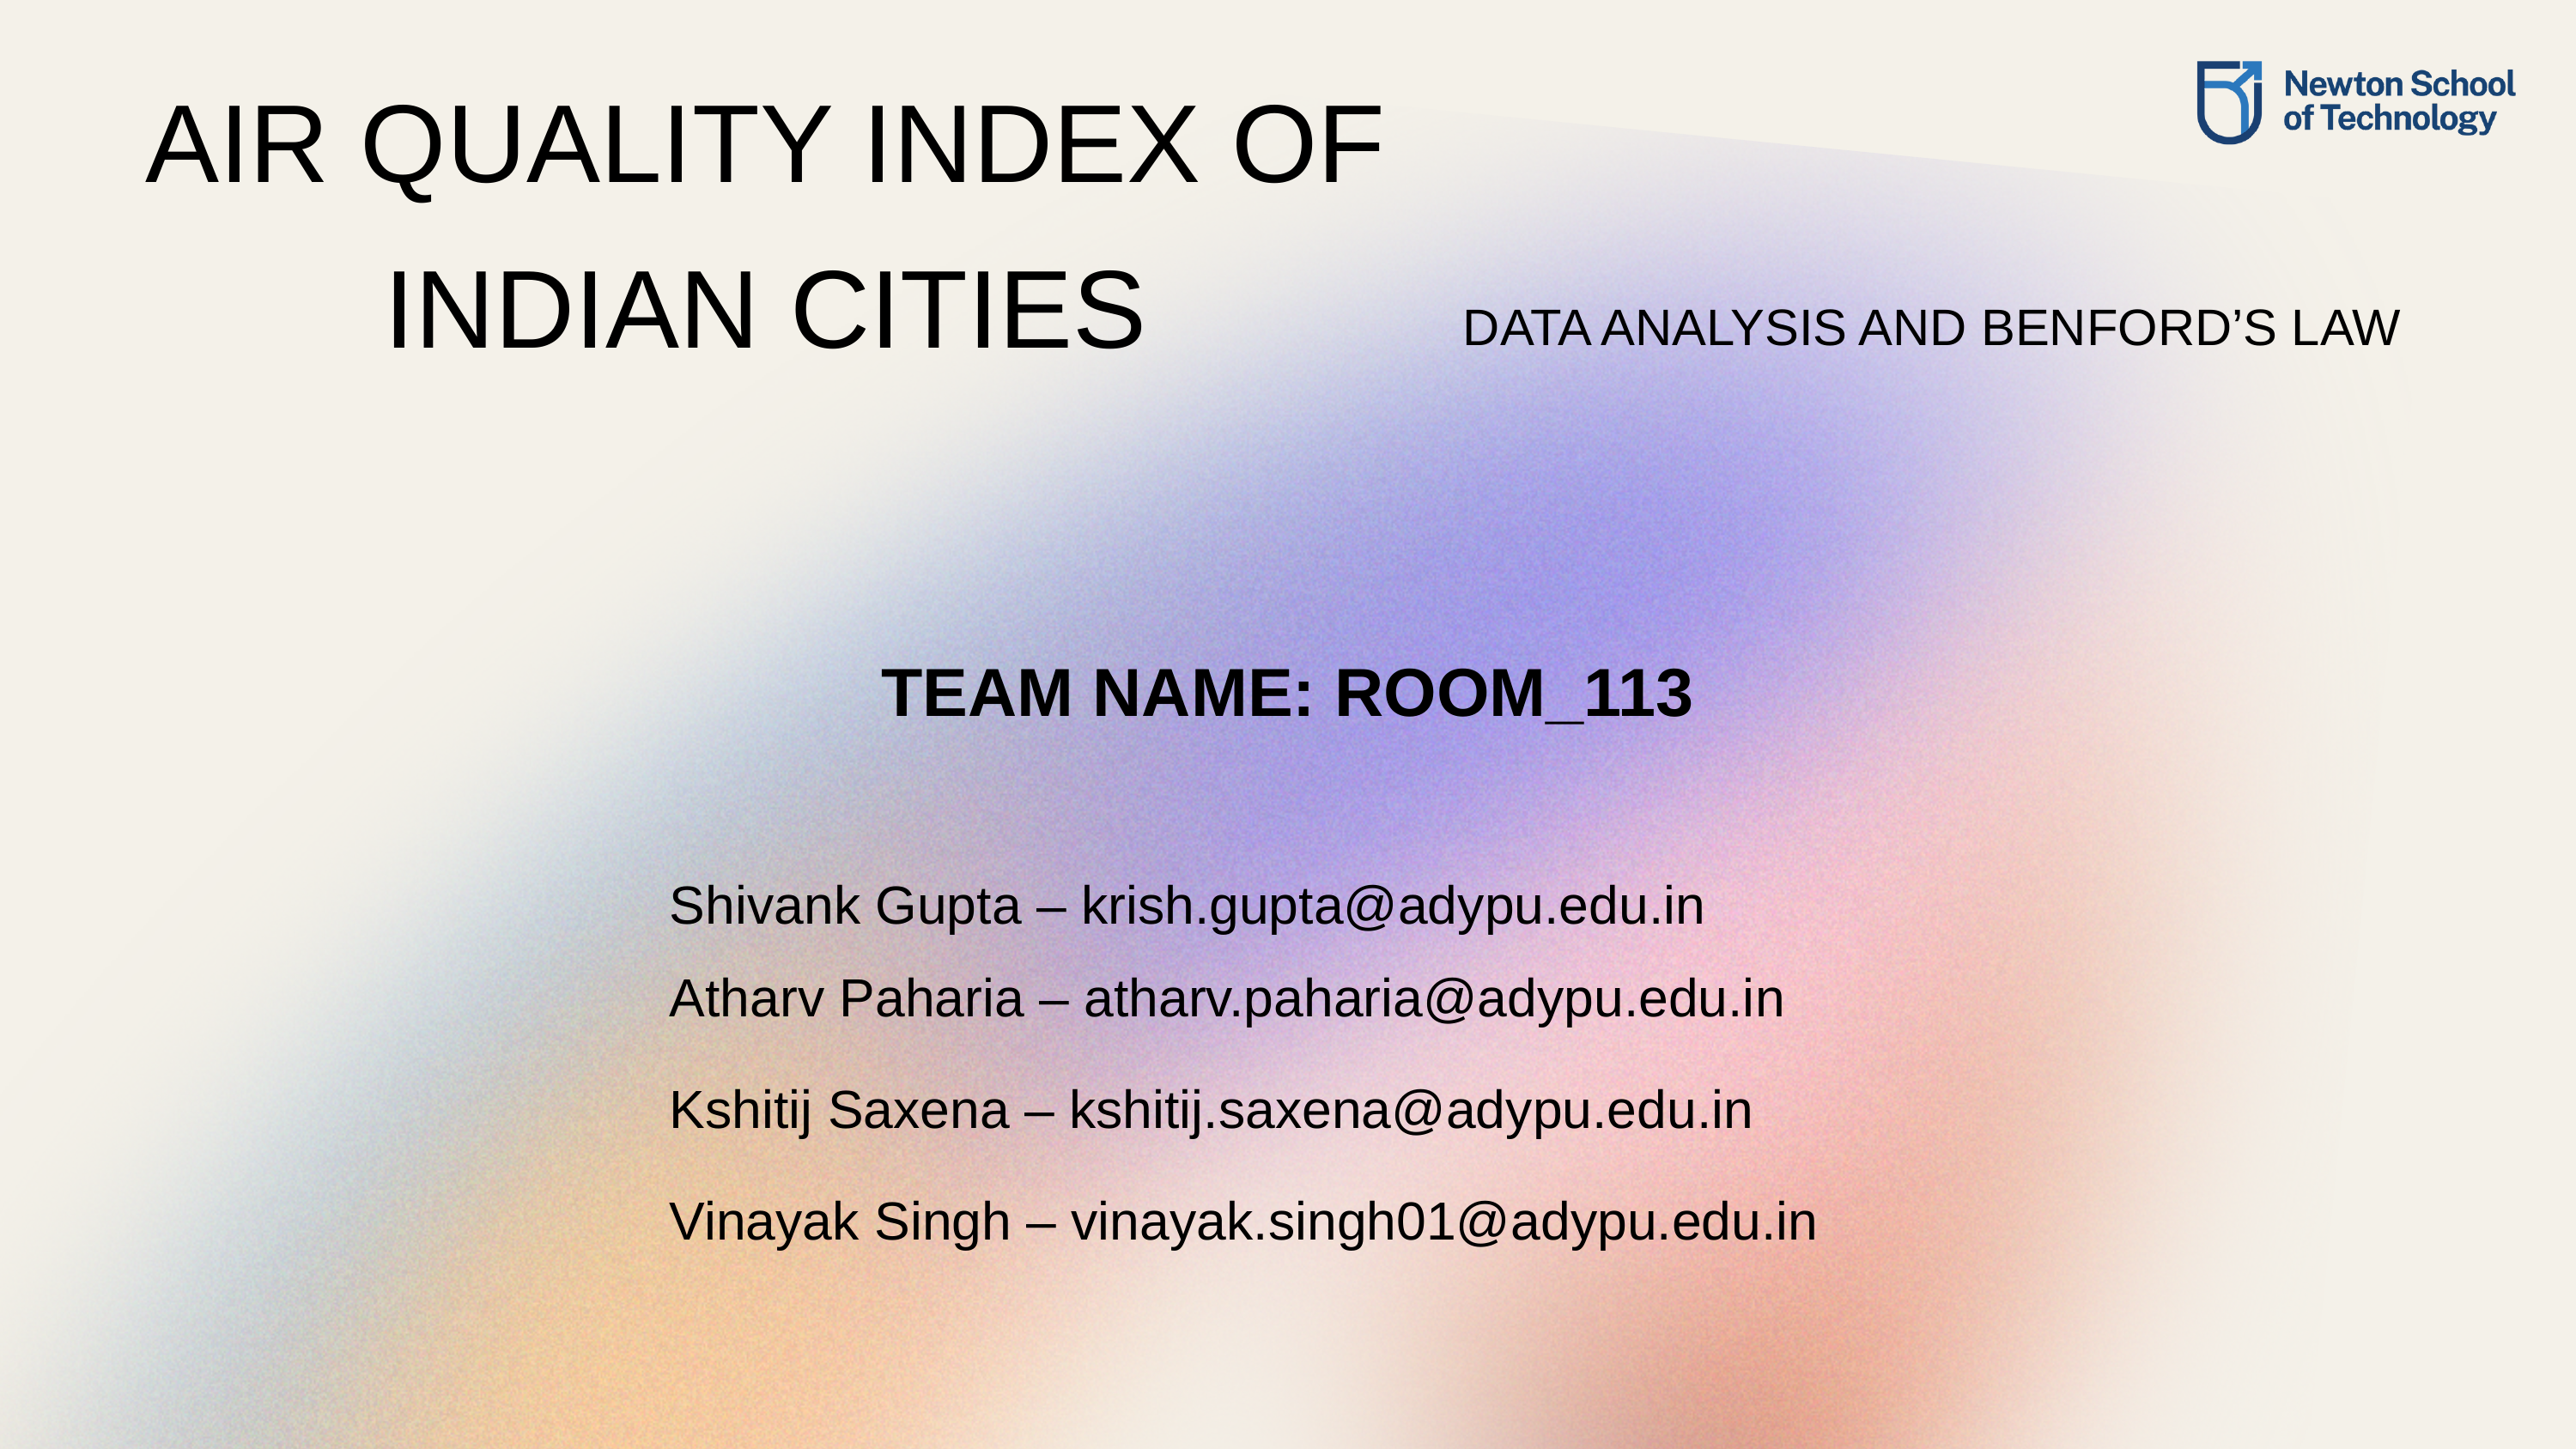

AIR QUALITY INDEX OF INDIAN CITIES

DATA ANALYSIS AND BENFORD’S LAW
TEAM NAME: ROOM_113
Shivank Gupta – krish.gupta@adypu.edu.in

Atharv Paharia – atharv.paharia@adypu.edu.in

Kshitij Saxena – kshitij.saxena@adypu.edu.in

Vinayak Singh – vinayak.singh01@adypu.edu.in